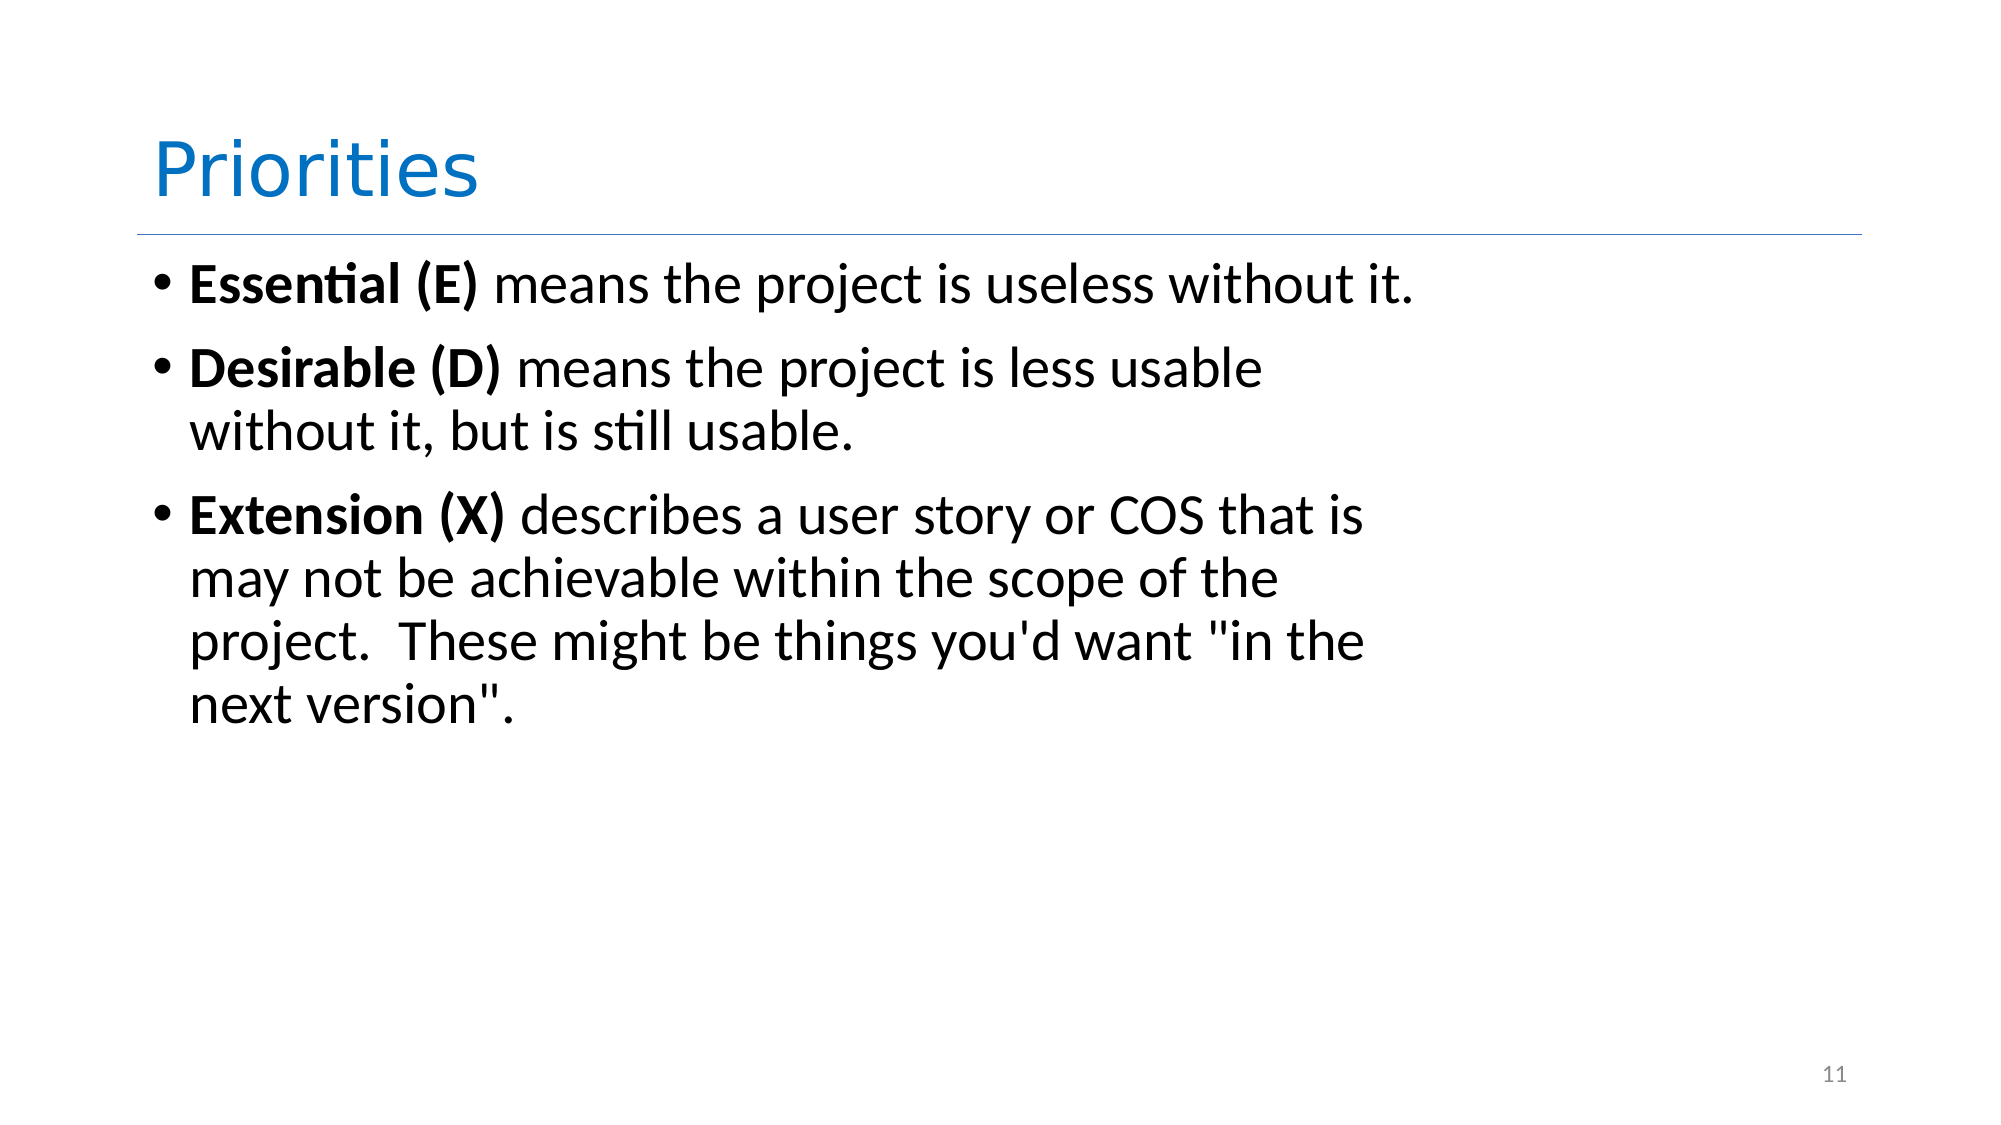

# Priorities
Essential (E) means the project is useless without it.
Desirable (D) means the project is less usable without it, but is still usable.
Extension (X) describes a user story or COS that is may not be achievable within the scope of the project.  These might be things you'd want "in the next version".

11